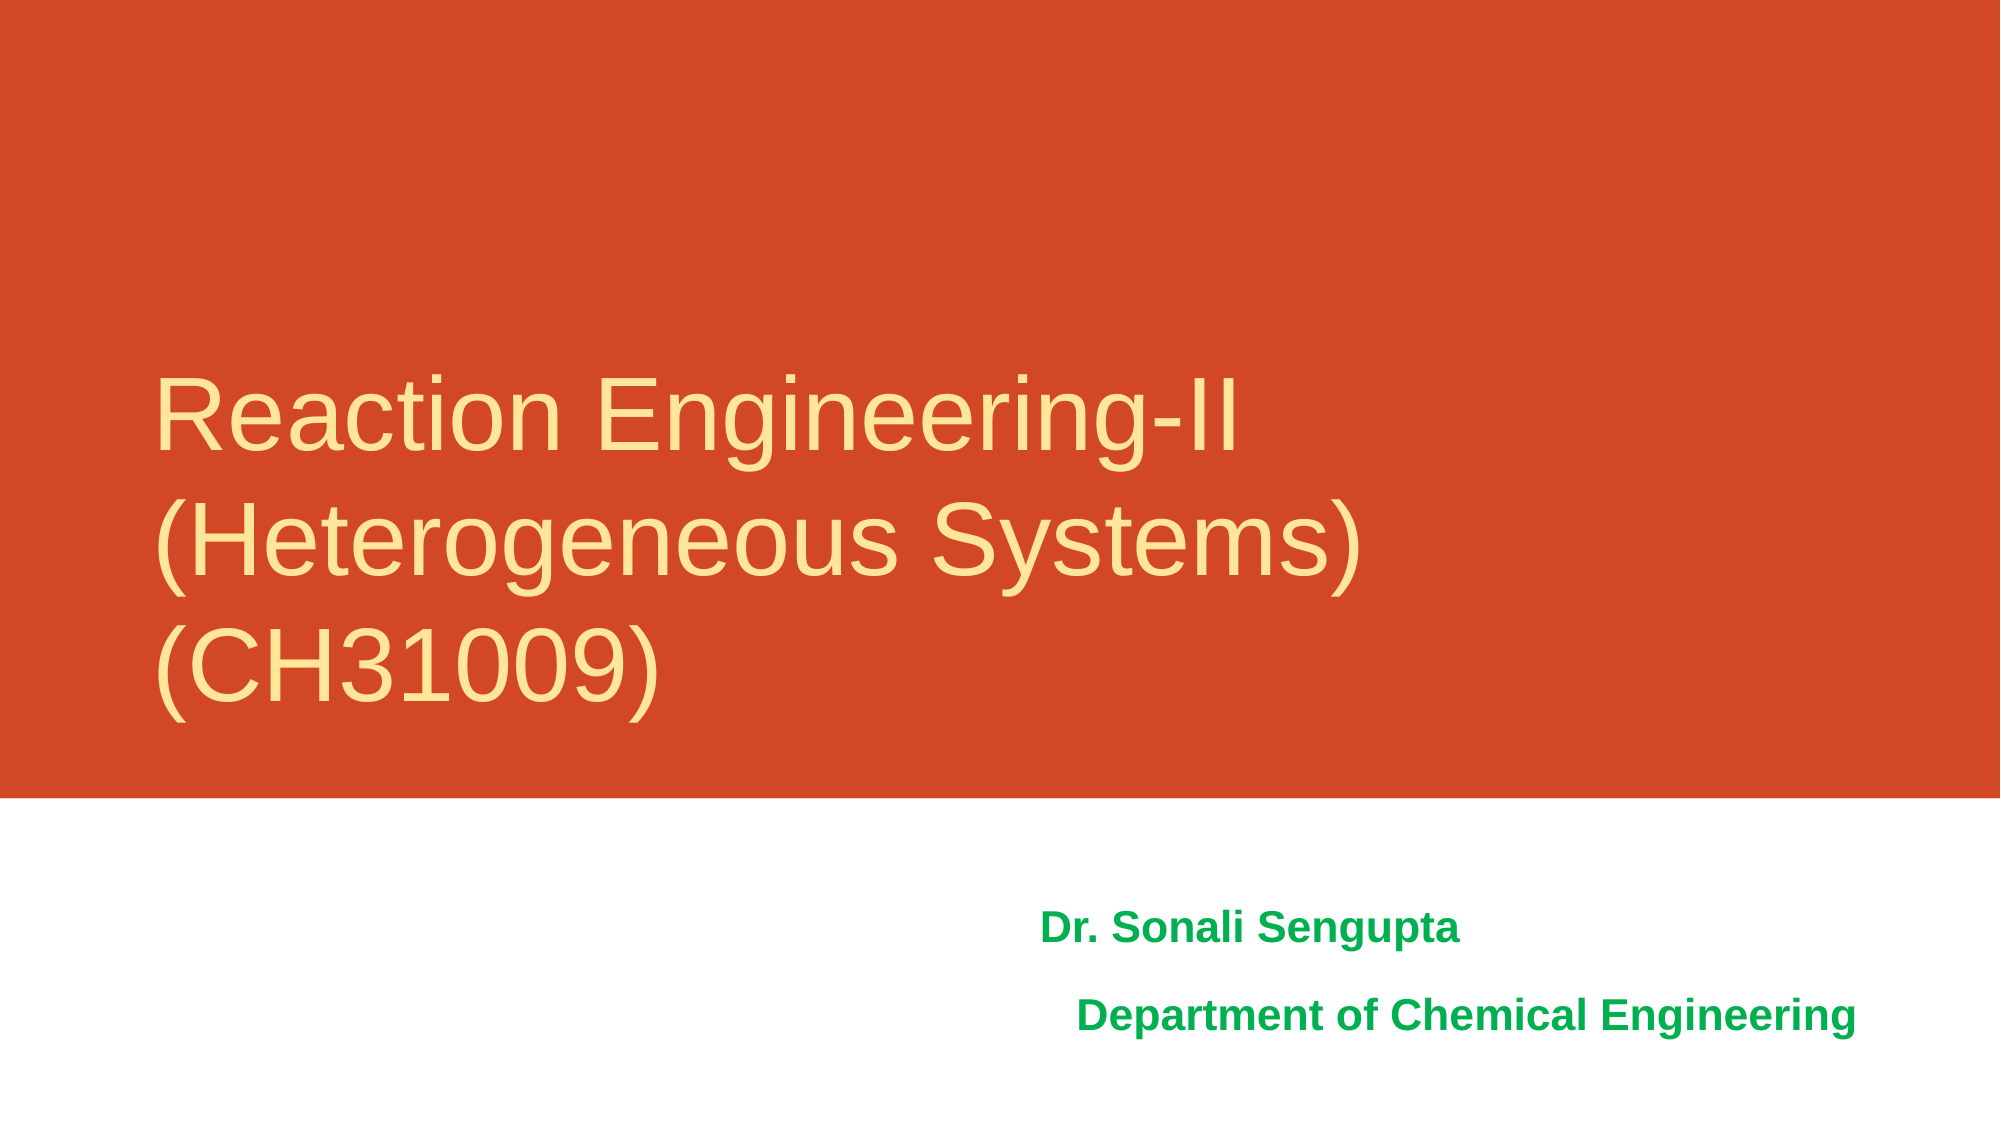

# Reaction Engineering-II (Heterogeneous Systems) (CH31009)
			Dr. Sonali Sengupta
	   Department of Chemical Engineering